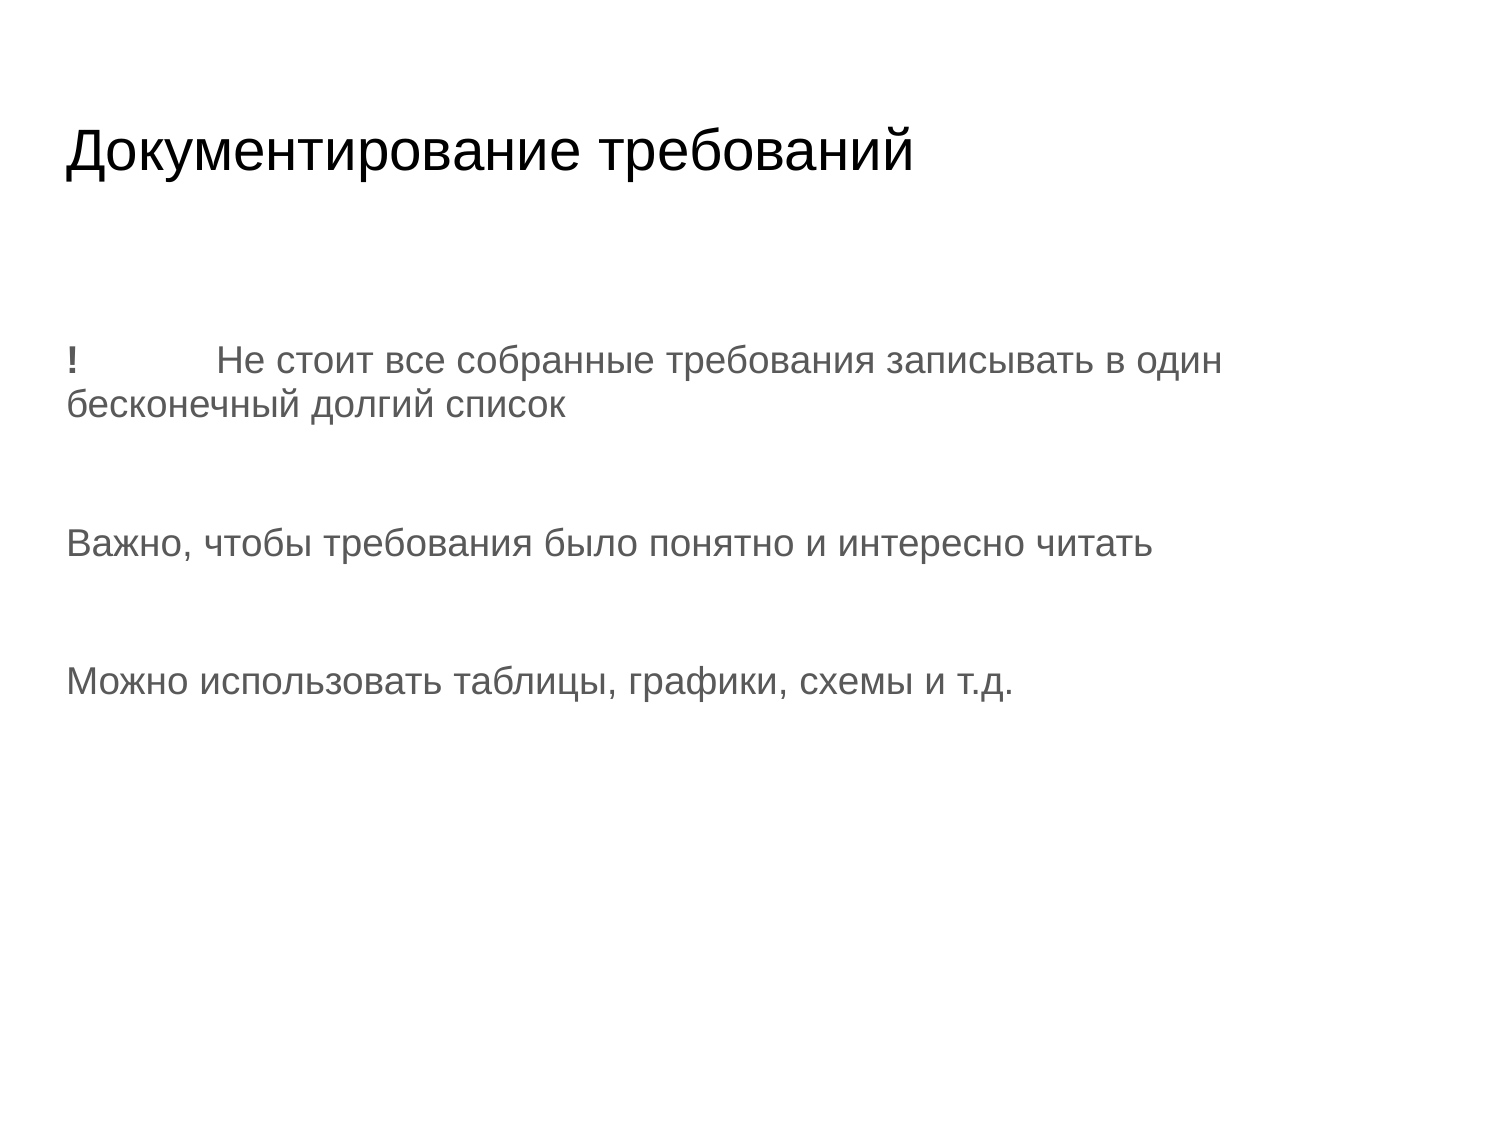

# Документирование требований

!	Не стоит все собранные требования записывать в один бесконечный долгий список

Важно, чтобы требования было понятно и интересно читать

Можно использовать таблицы, графики, схемы и т.д.